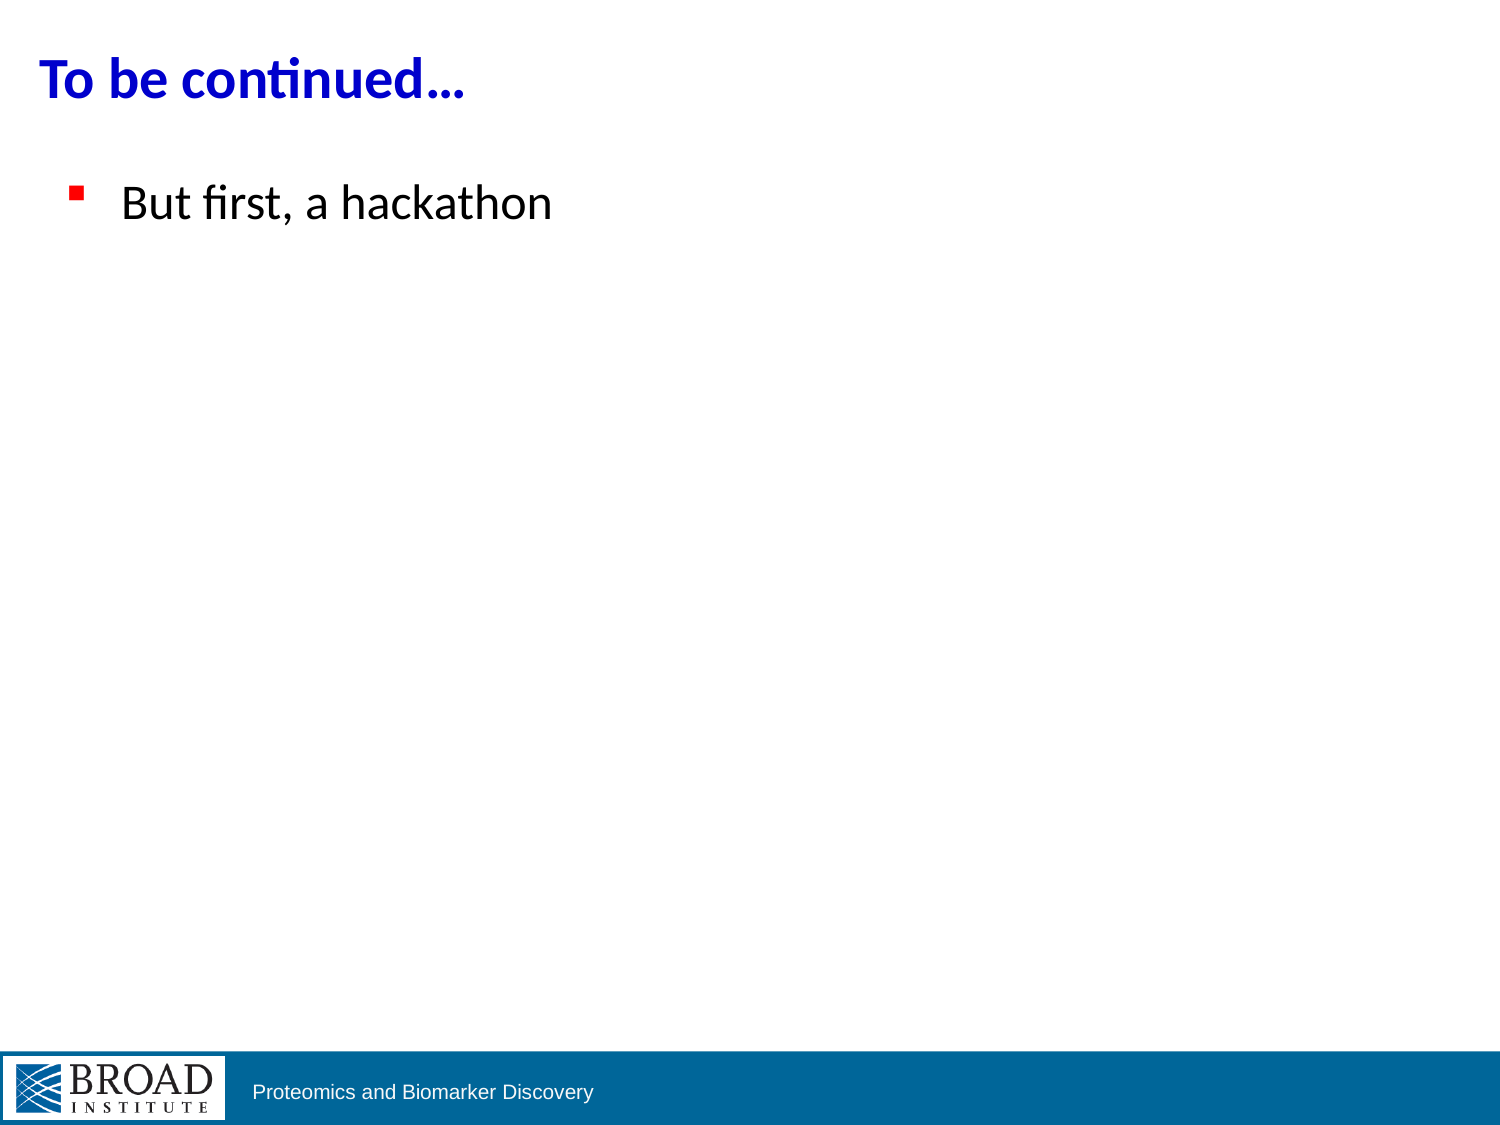

# To be continued…
But first, a hackathon